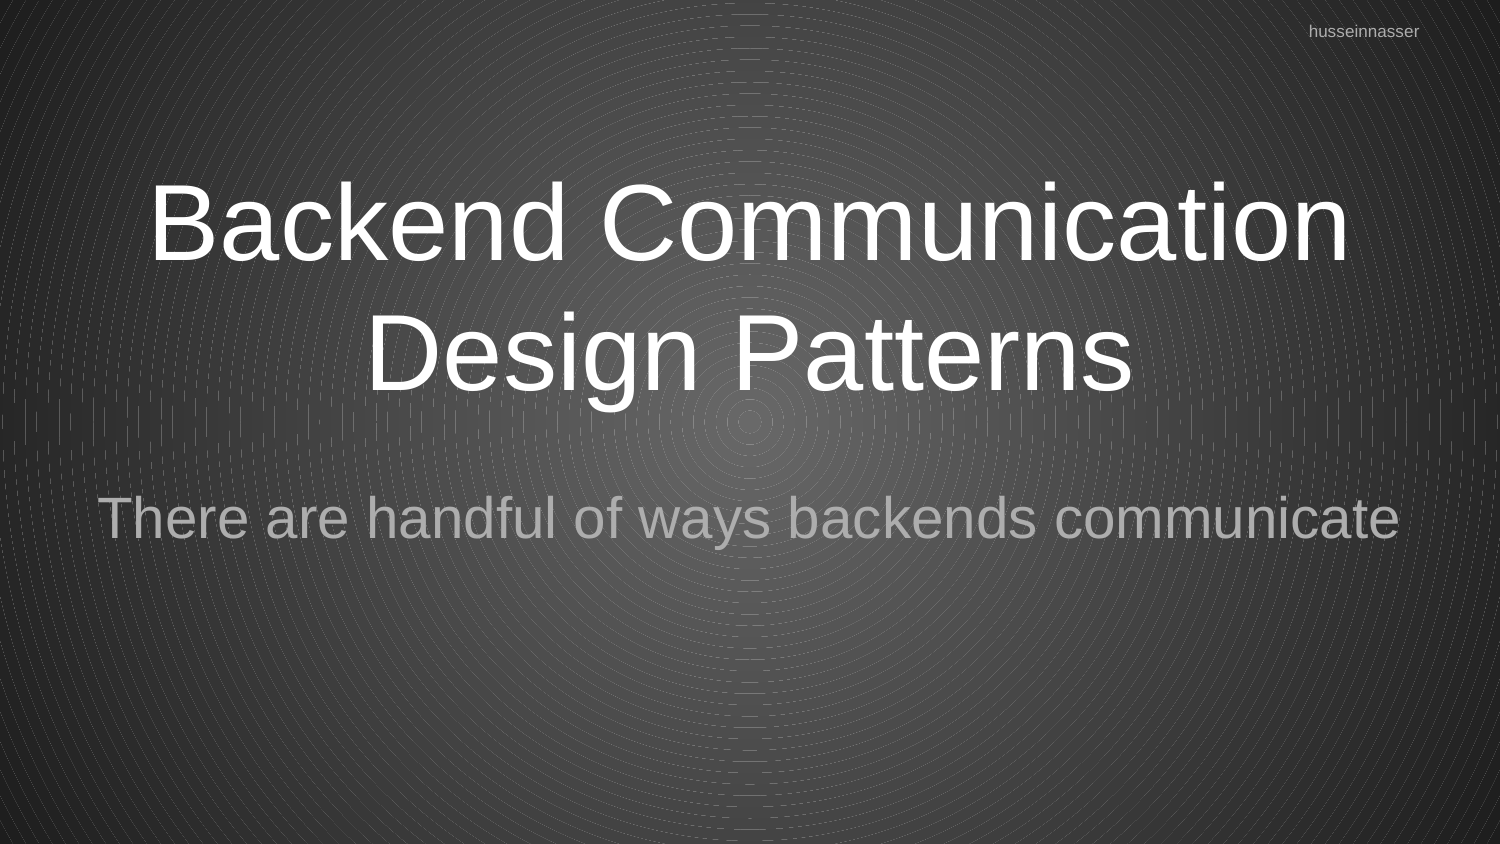

husseinnasser
# Backend Communication Design Patterns
There are handful of ways backends communicate